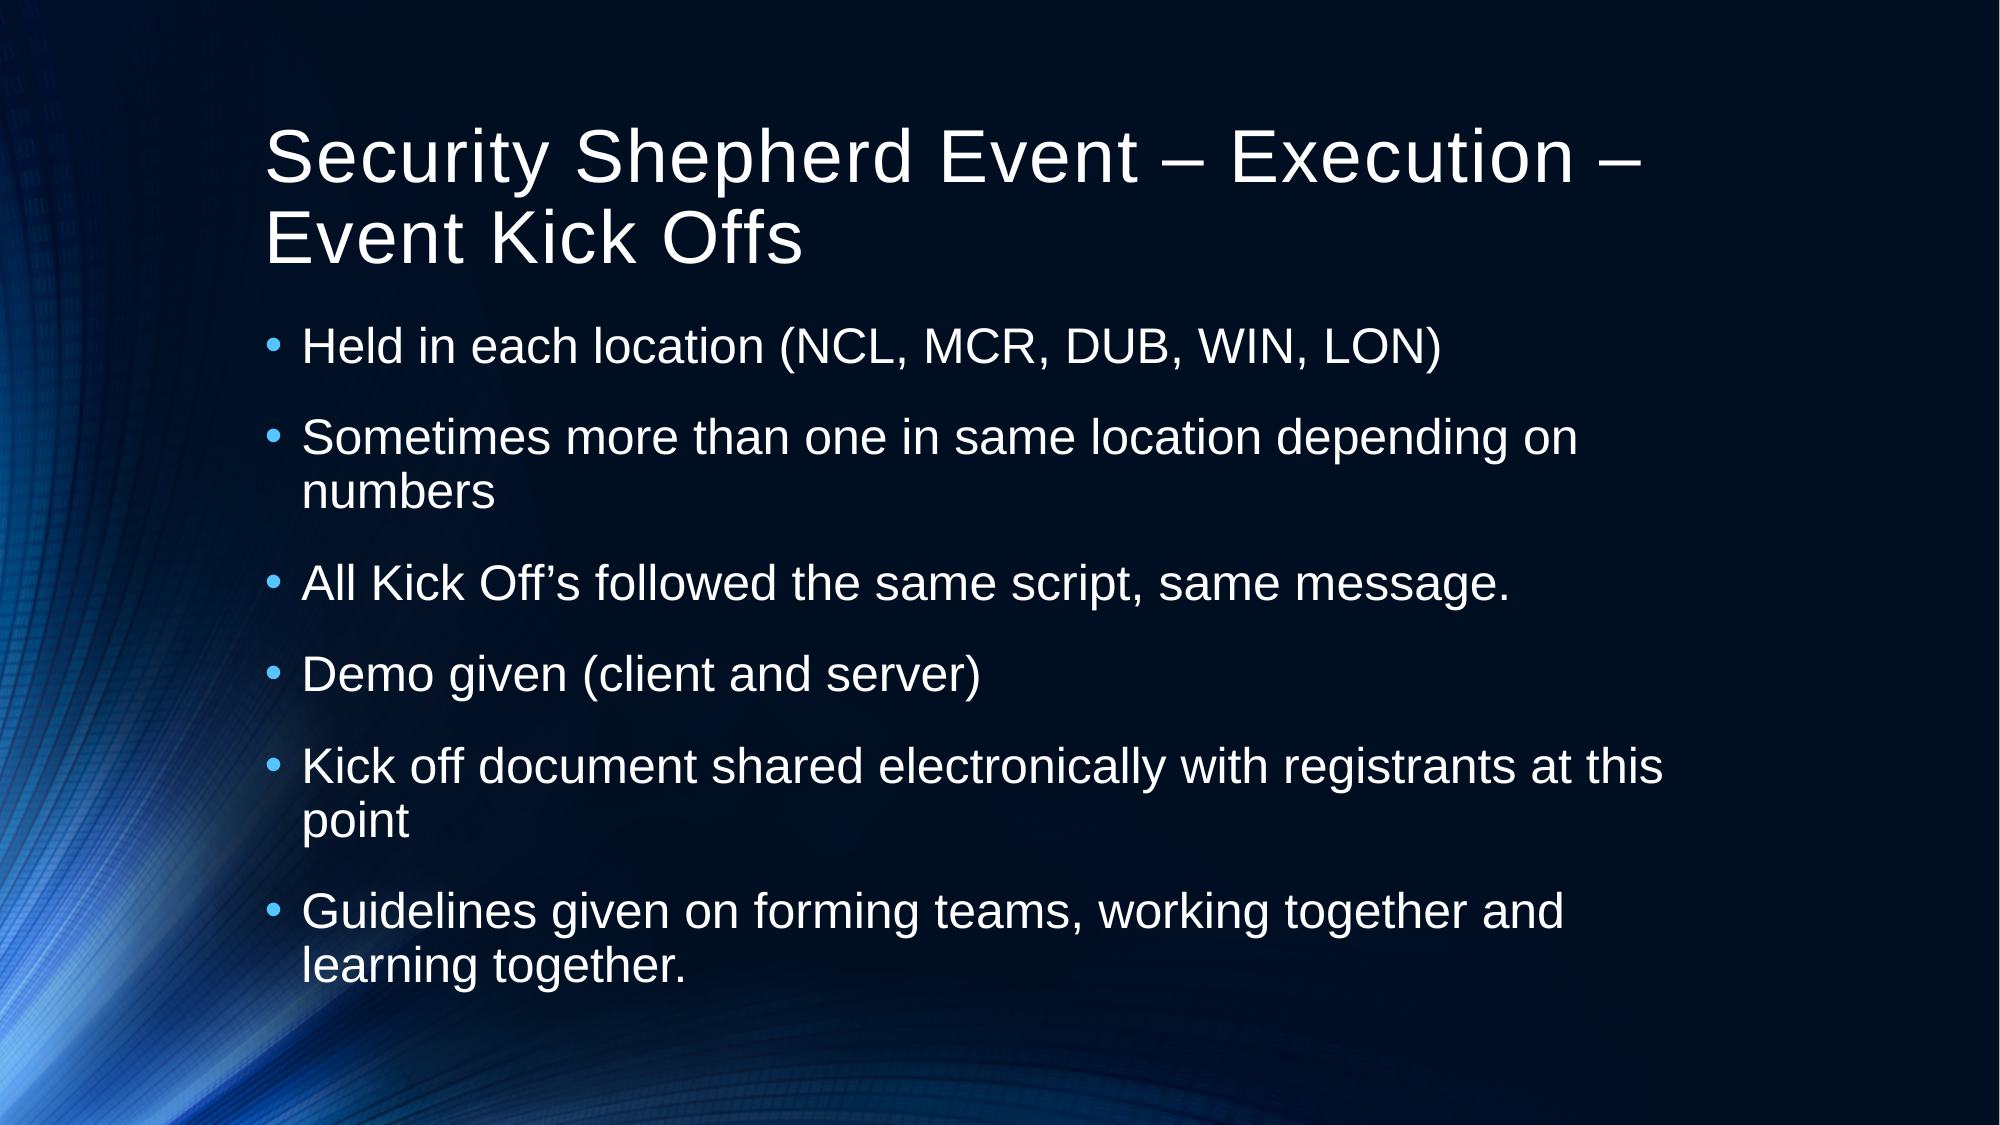

# Security Shepherd Event – Execution – Event Kick Offs
Held in each location (NCL, MCR, DUB, WIN, LON)
Sometimes more than one in same location depending on numbers
All Kick Off’s followed the same script, same message.
Demo given (client and server)
Kick off document shared electronically with registrants at this point
Guidelines given on forming teams, working together and learning together.